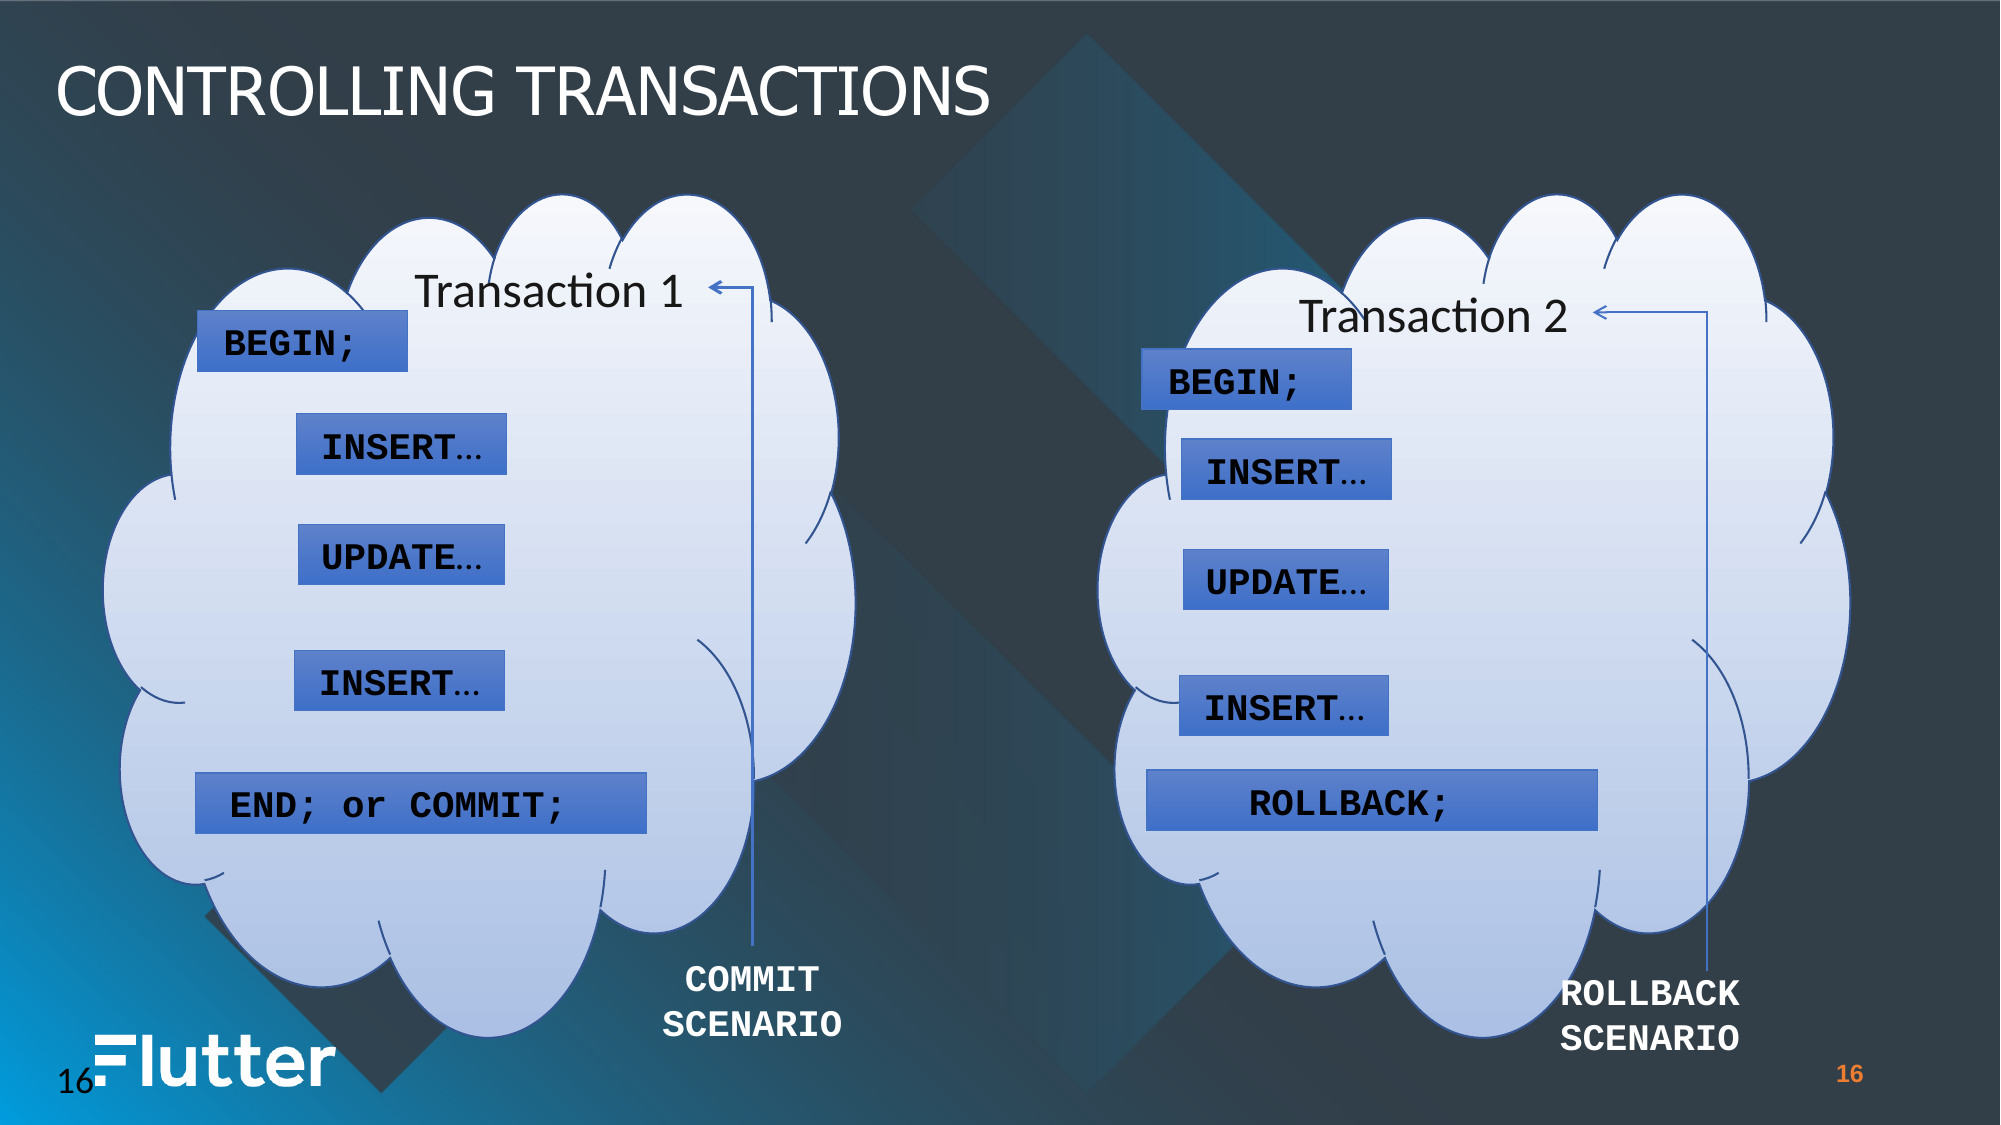

Controlling transactions

Transaction 1
Transaction 2
BEGIN;
BEGIN;
INSERT…
INSERT…
UPDATE…
UPDATE…
INSERT…
INSERT…
ROLLBACK;
END; or COMMIT;
COMMIT SCENARIO
ROLLBACK SCENARIO
16